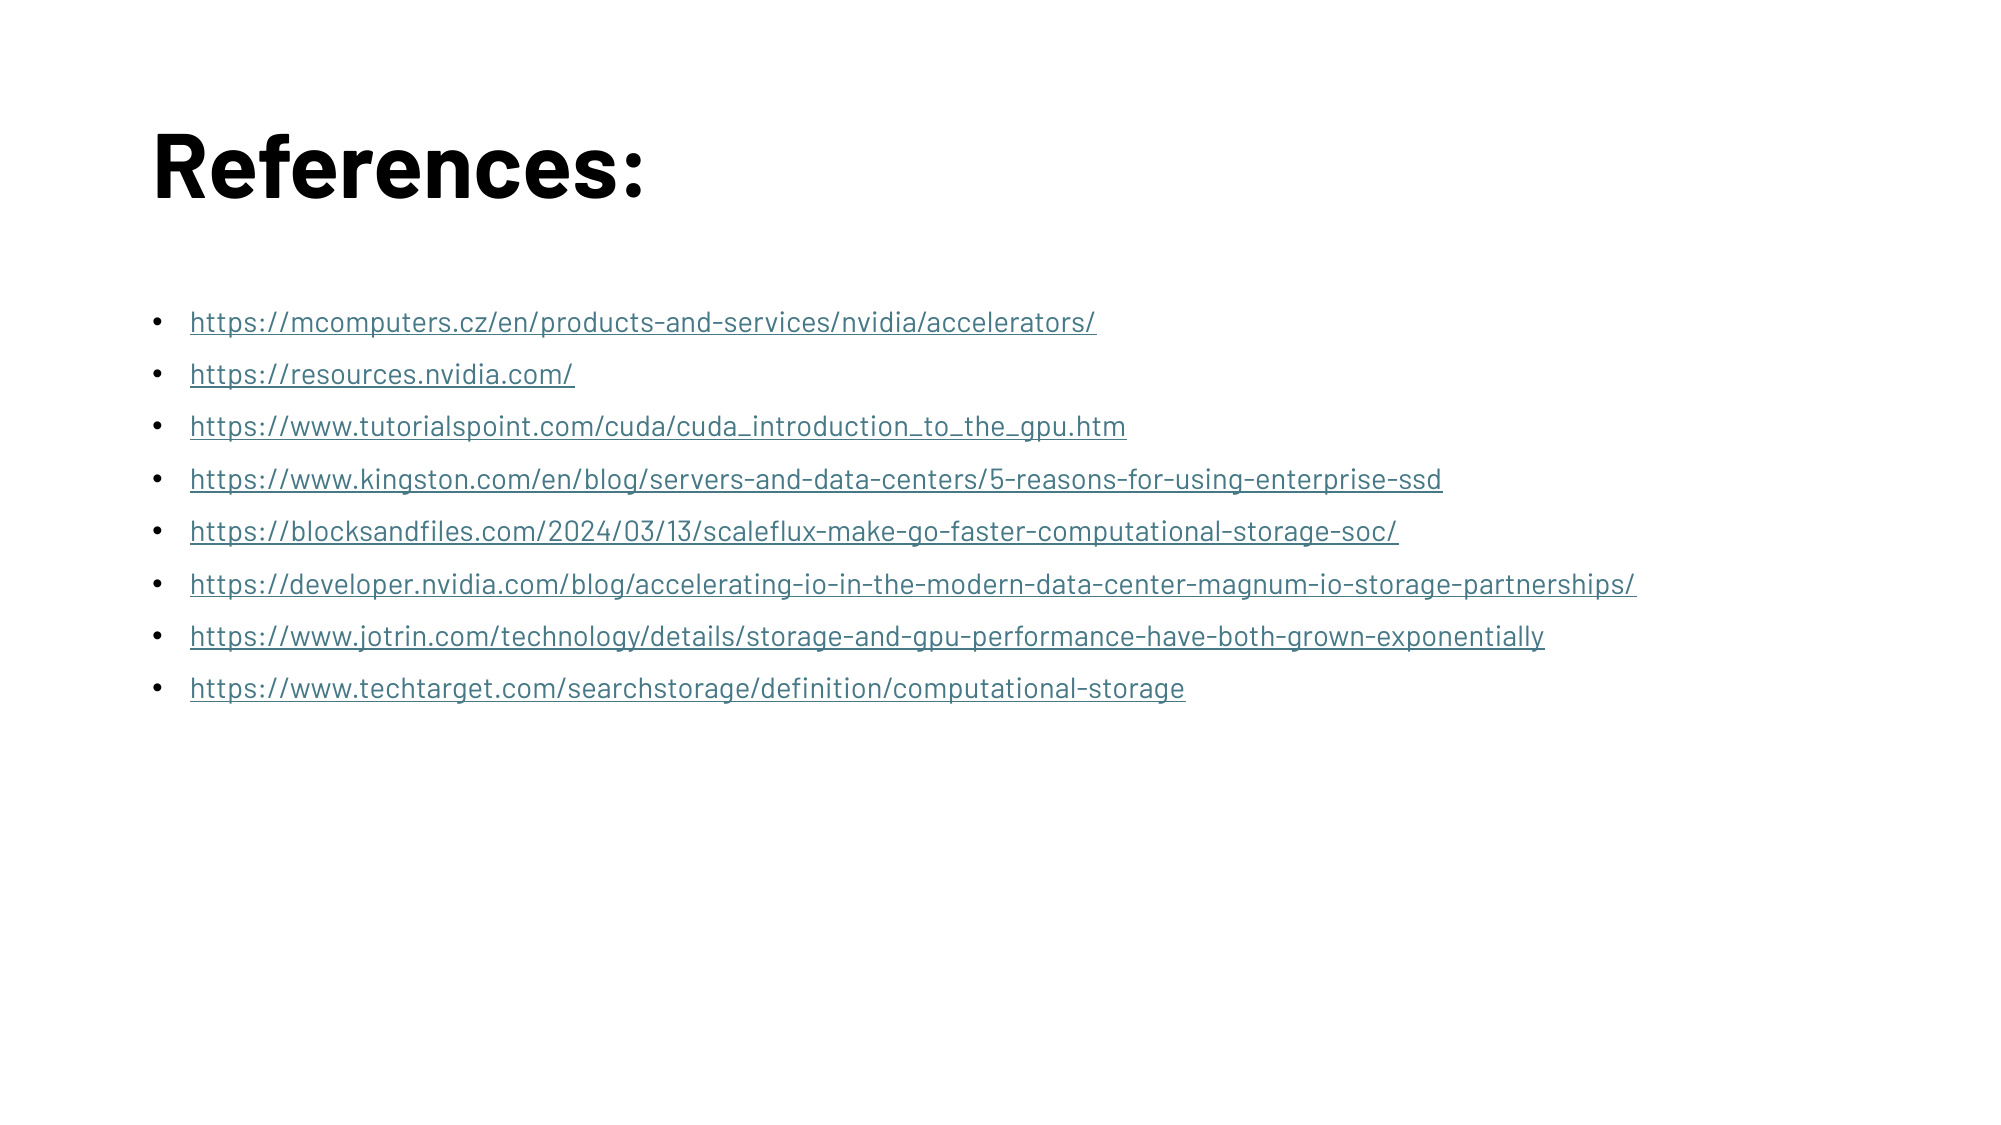

# References:
https://mcomputers.cz/en/products-and-services/nvidia/accelerators/
https://resources.nvidia.com/
https://www.tutorialspoint.com/cuda/cuda_introduction_to_the_gpu.htm
https://www.kingston.com/en/blog/servers-and-data-centers/5-reasons-for-using-enterprise-ssd
https://blocksandfiles.com/2024/03/13/scaleflux-make-go-faster-computational-storage-soc/
https://developer.nvidia.com/blog/accelerating-io-in-the-modern-data-center-magnum-io-storage-partnerships/
https://www.jotrin.com/technology/details/storage-and-gpu-performance-have-both-grown-exponentially
https://www.techtarget.com/searchstorage/definition/computational-storage